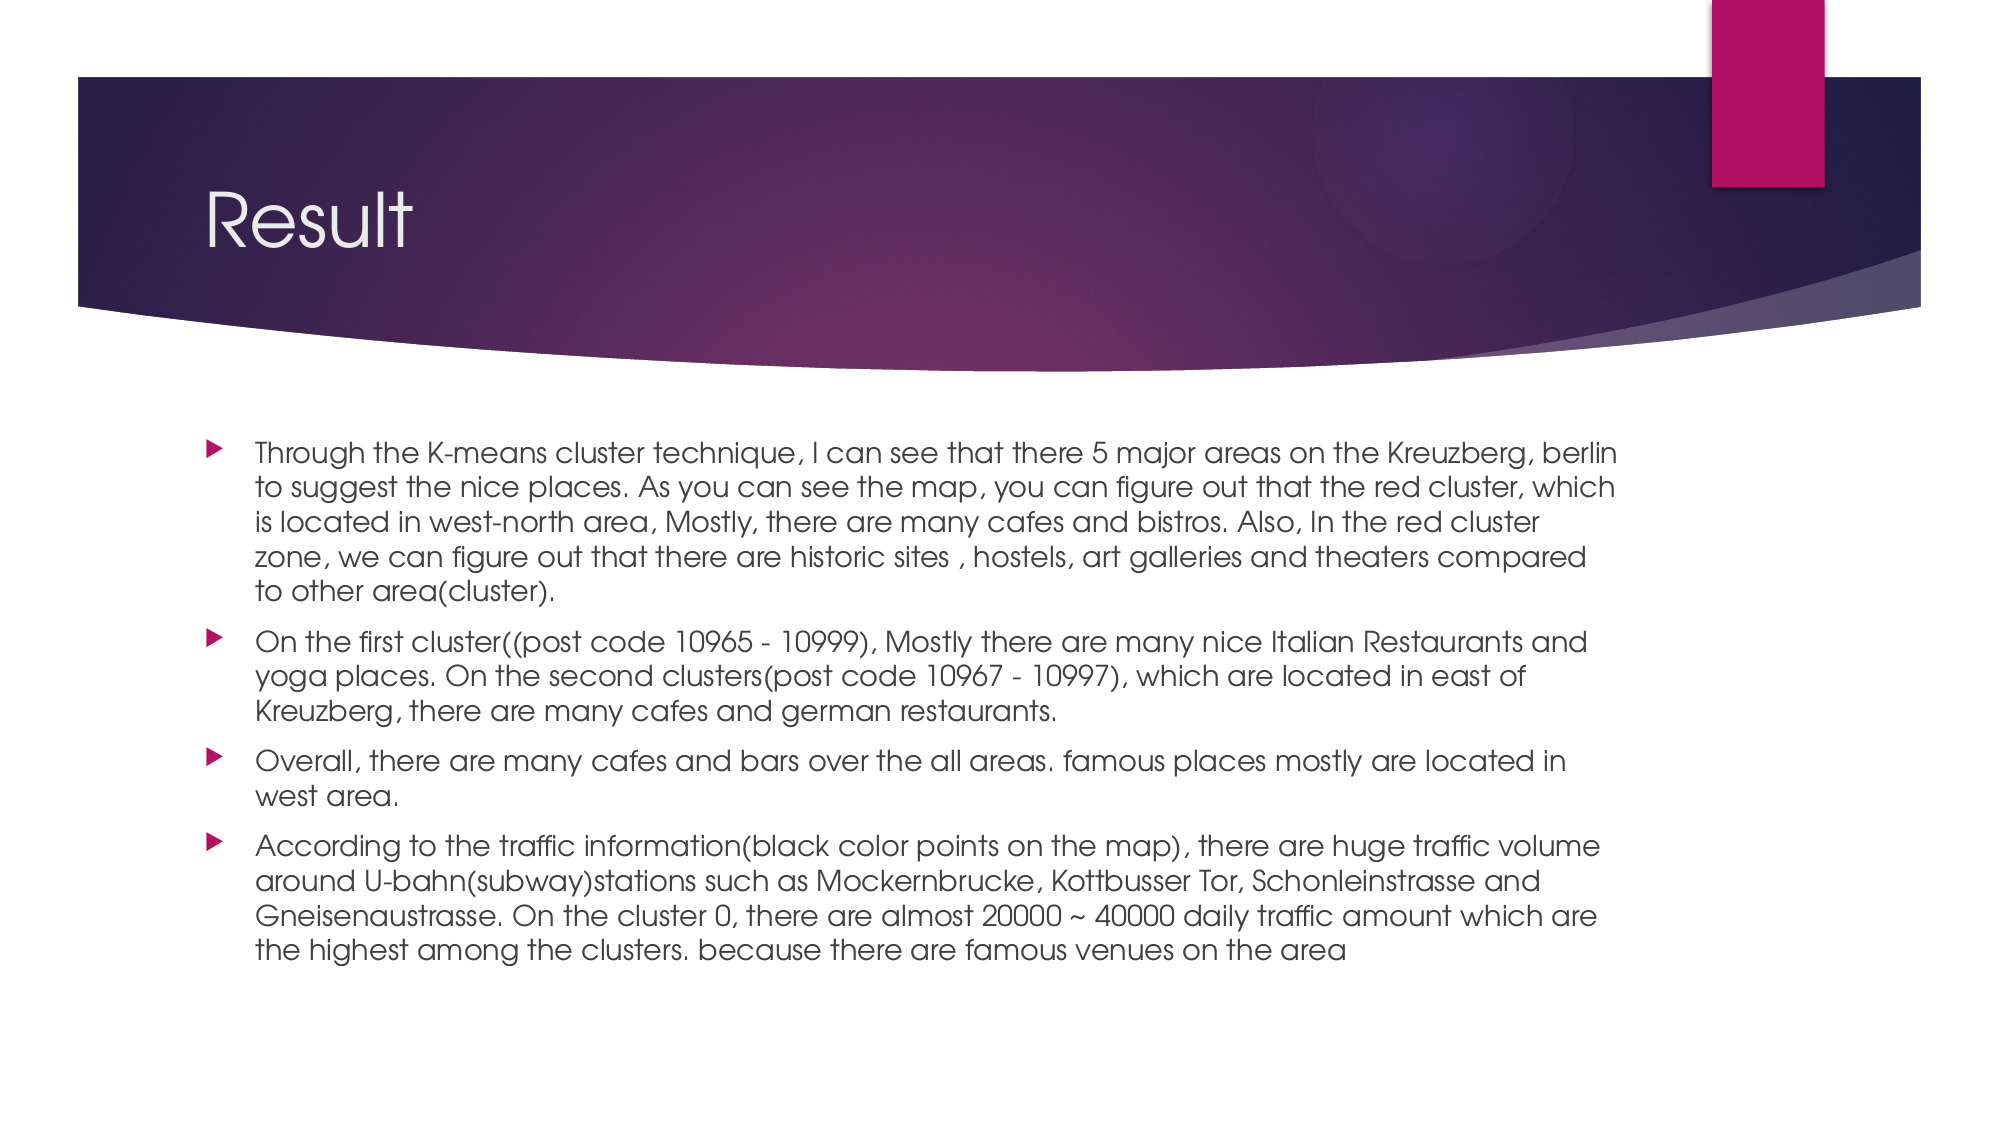

# Result
Through the K-means cluster technique, I can see that there 5 major areas on the Kreuzberg, berlin to suggest the nice places. As you can see the map, you can figure out that the red cluster, which is located in west-north area, Mostly, there are many cafes and bistros. Also, In the red cluster zone, we can figure out that there are historic sites , hostels, art galleries and theaters compared to other area(cluster).
On the first cluster((post code 10965 - 10999), Mostly there are many nice Italian Restaurants and yoga places. On the second clusters(post code 10967 - 10997), which are located in east of Kreuzberg, there are many cafes and german restaurants.
Overall, there are many cafes and bars over the all areas. famous places mostly are located in west area.
According to the traffic information(black color points on the map), there are huge traffic volume around U-bahn(subway)stations such as Mockernbrucke, Kottbusser Tor, Schonleinstrasse and Gneisenaustrasse. On the cluster 0, there are almost 20000 ~ 40000 daily traffic amount which are the highest among the clusters. because there are famous venues on the area